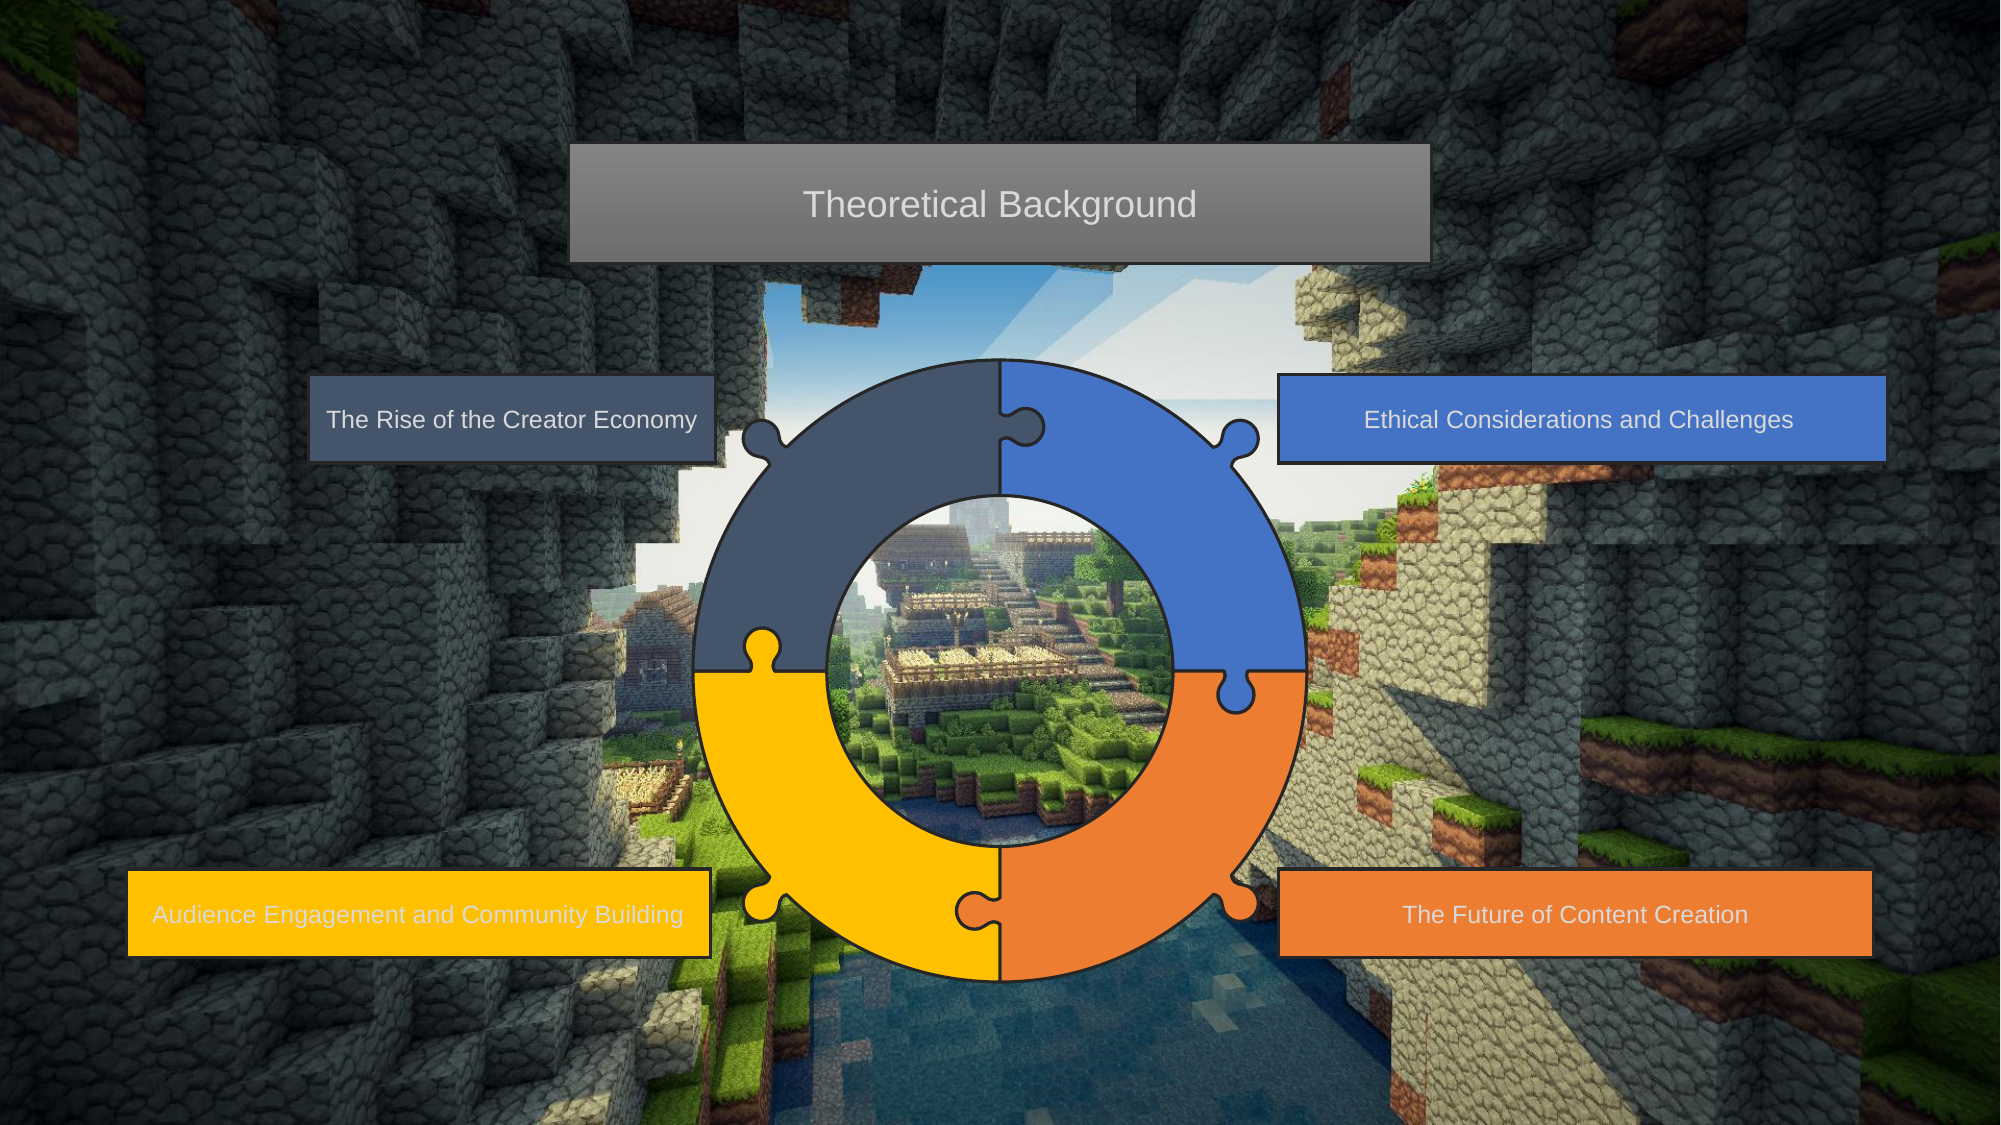

Theoretical Background

The Rise of the Creator Economy
Ethical Considerations and Challenges

Audience Engagement and Community Building
The Future of Content Creation